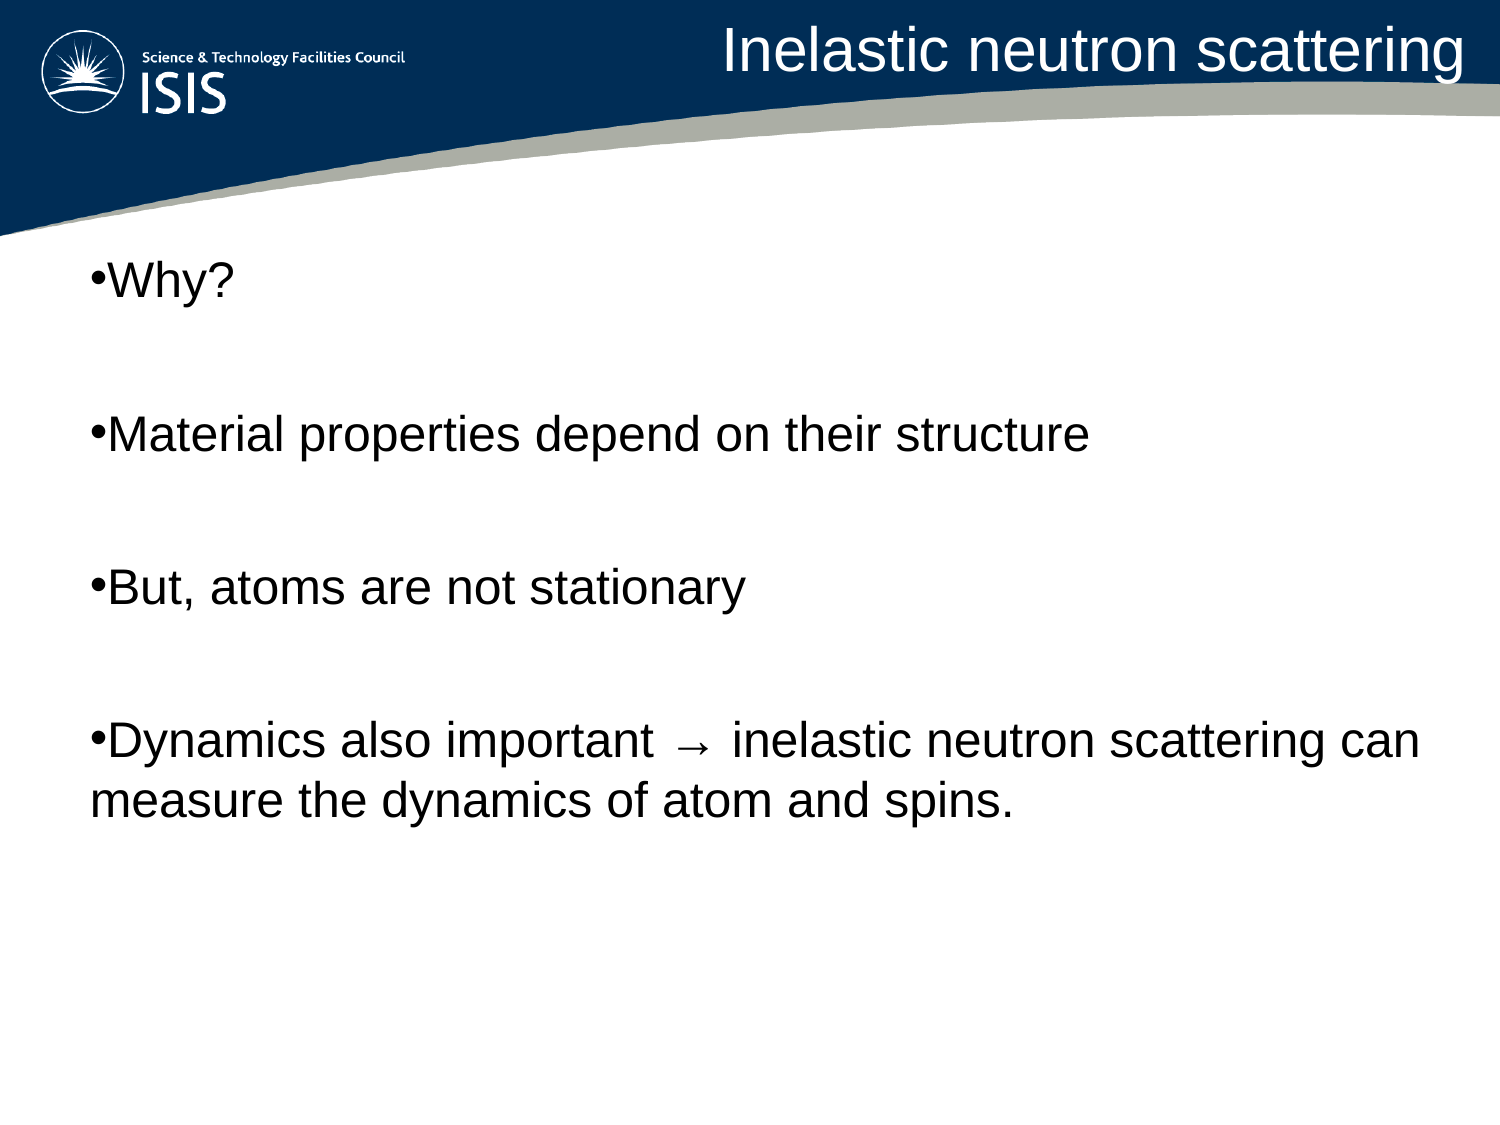

Inelastic neutron scattering
Why?

Material properties depend on their structure

But, atoms are not stationary

Dynamics also important → inelastic neutron scattering can measure the dynamics of atom and spins.